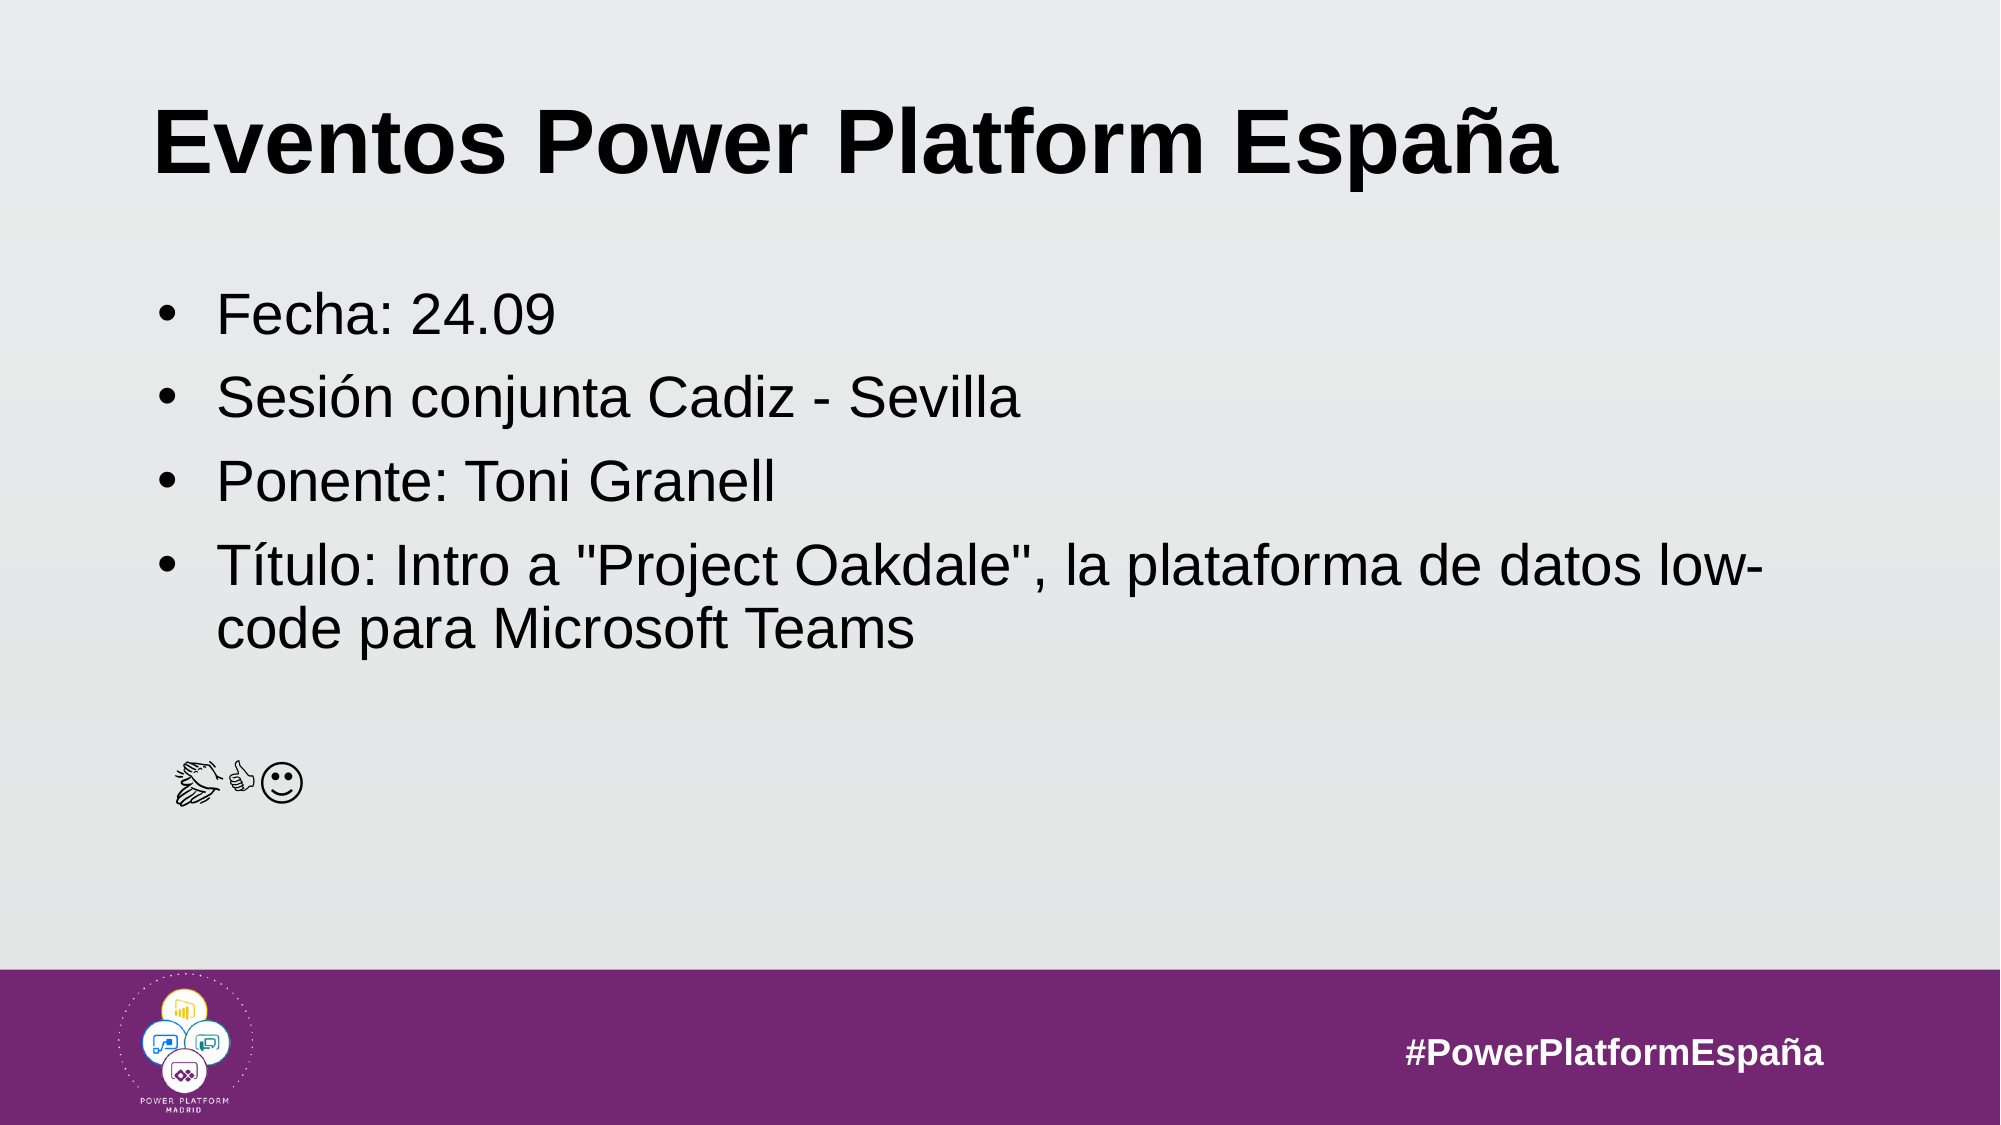

# Eventos Power Platform España

Fecha: 24.09
Sesión conjunta Cadiz - Sevilla
Ponente: Toni Granell
Título: Intro a "Project Oakdale", la plataforma de datos low-code para Microsoft Teams

👏👍🙂